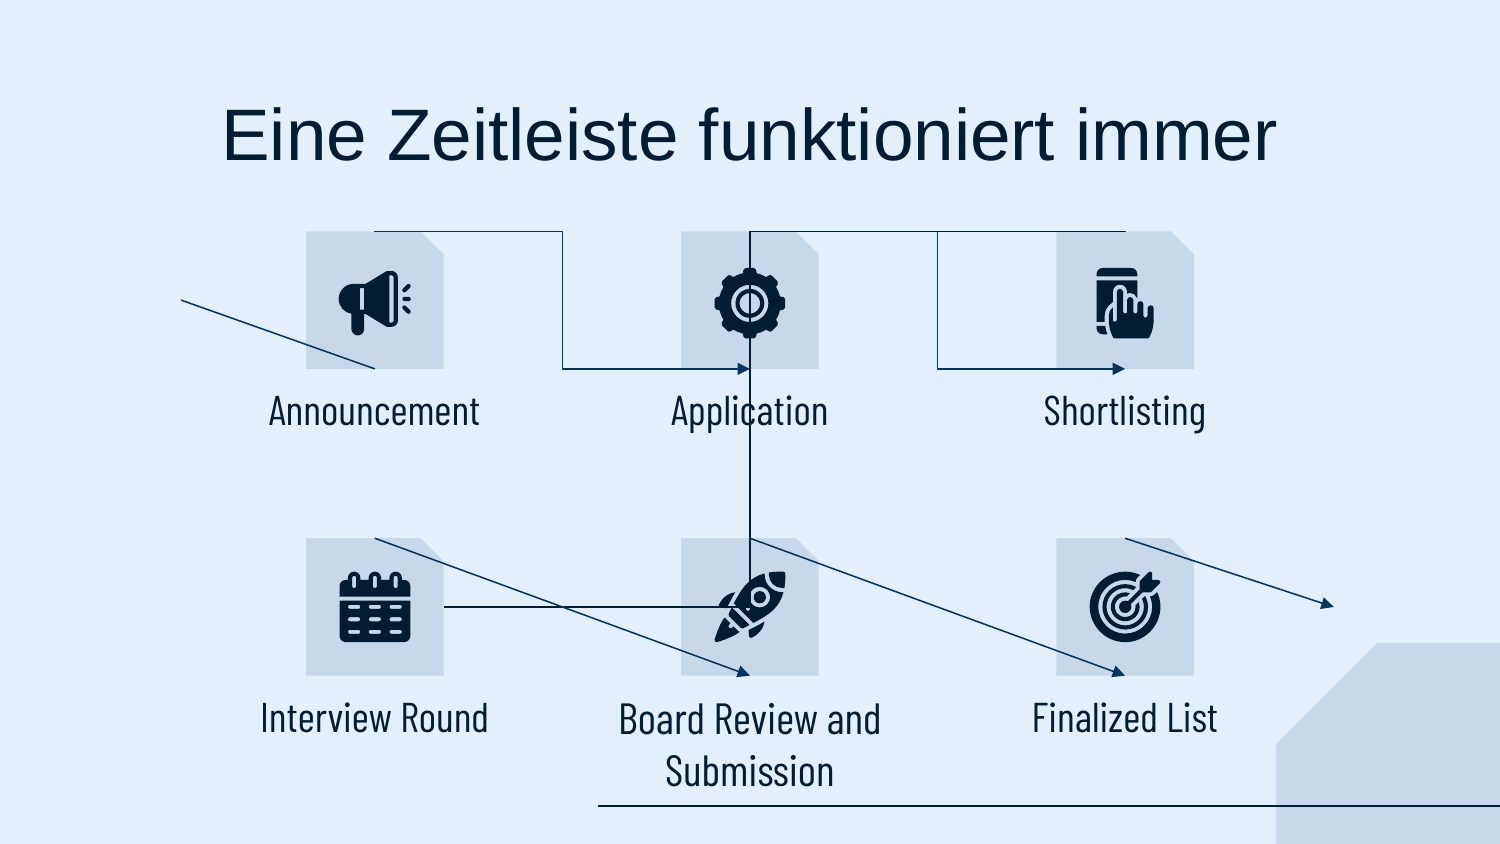

# Eine Zeitleiste funktioniert immer

Announcement
Application
Shortlisting

Interview Round
Board Review and Submission
Finalized List